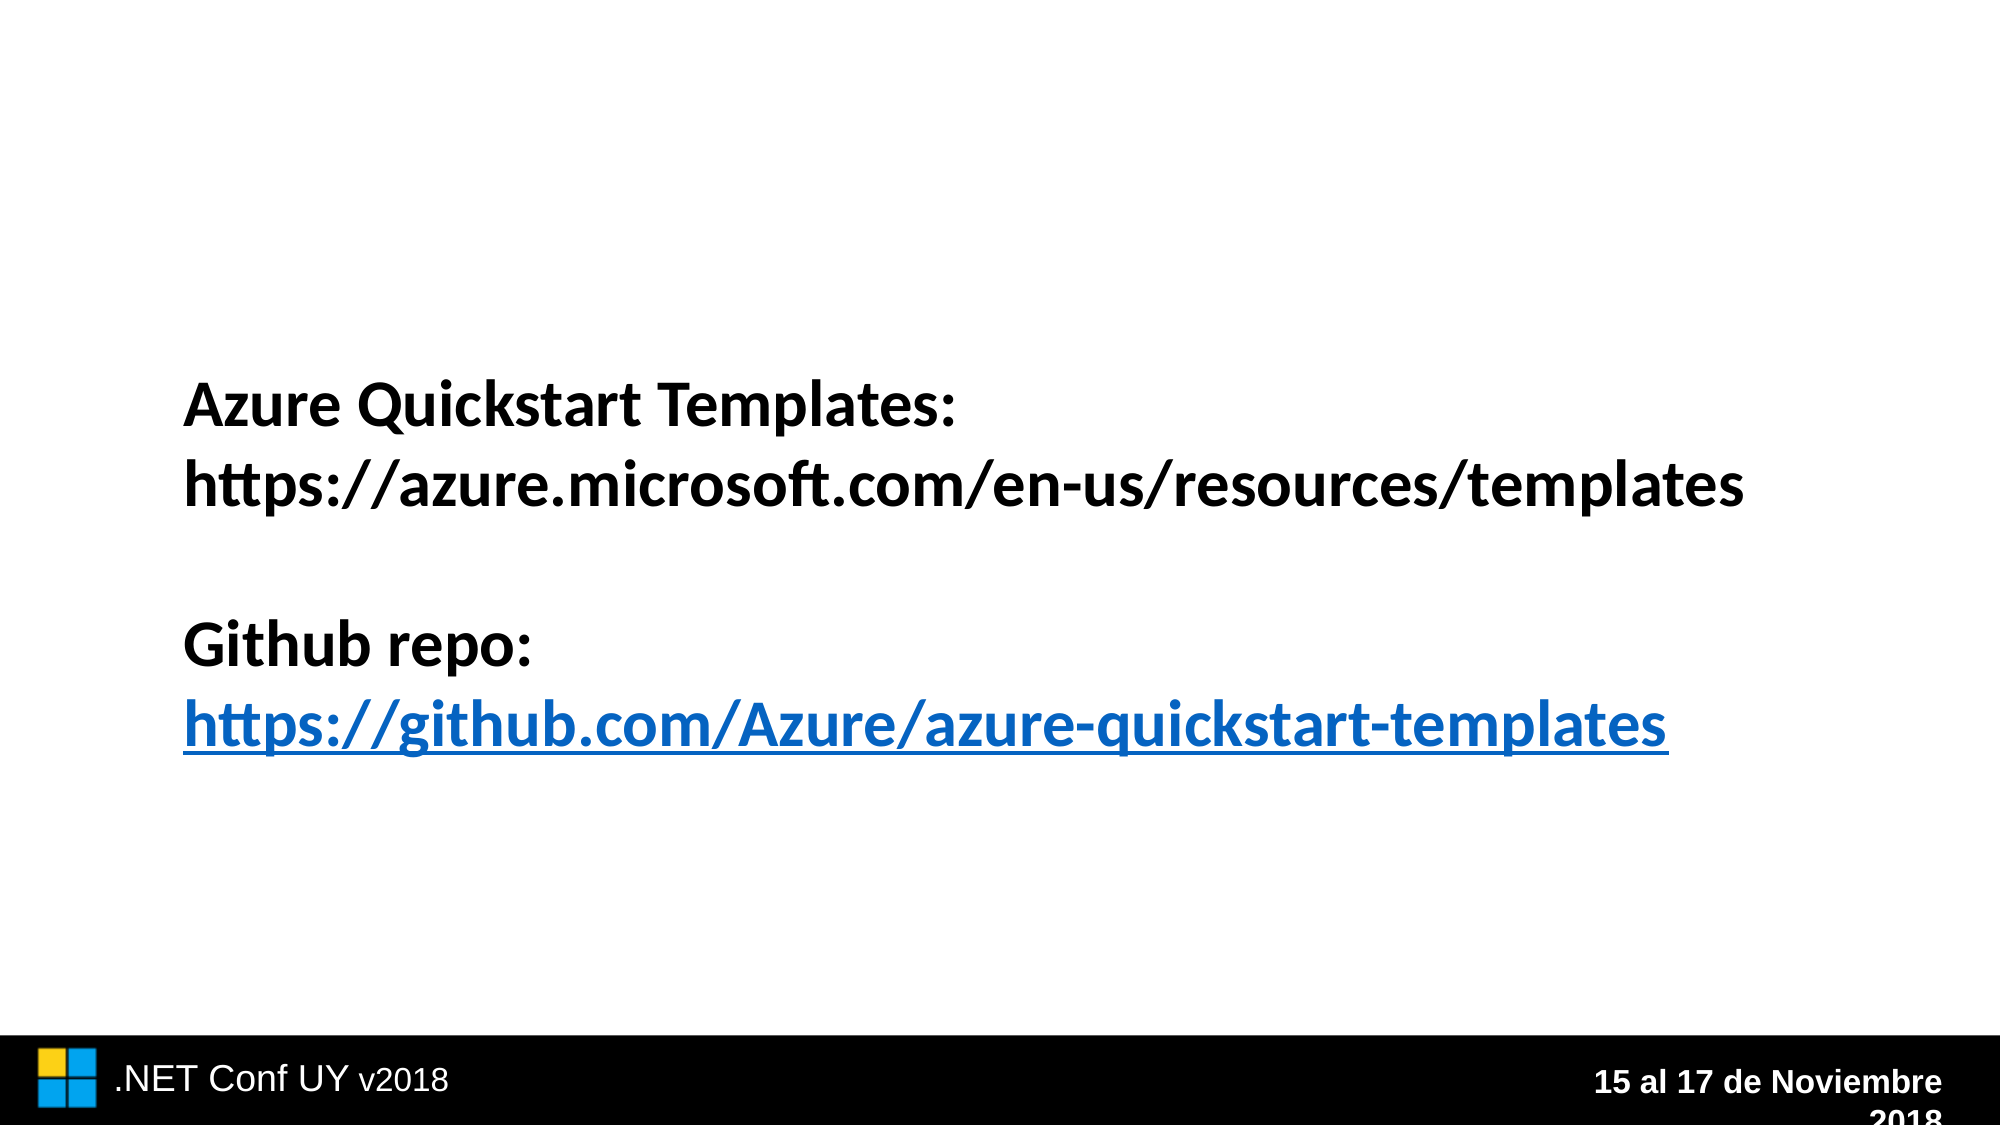

Azure Quickstart Templates:
https://azure.microsoft.com/en-us/resources/templates

Github repo:
https://github.com/Azure/azure-quickstart-templates